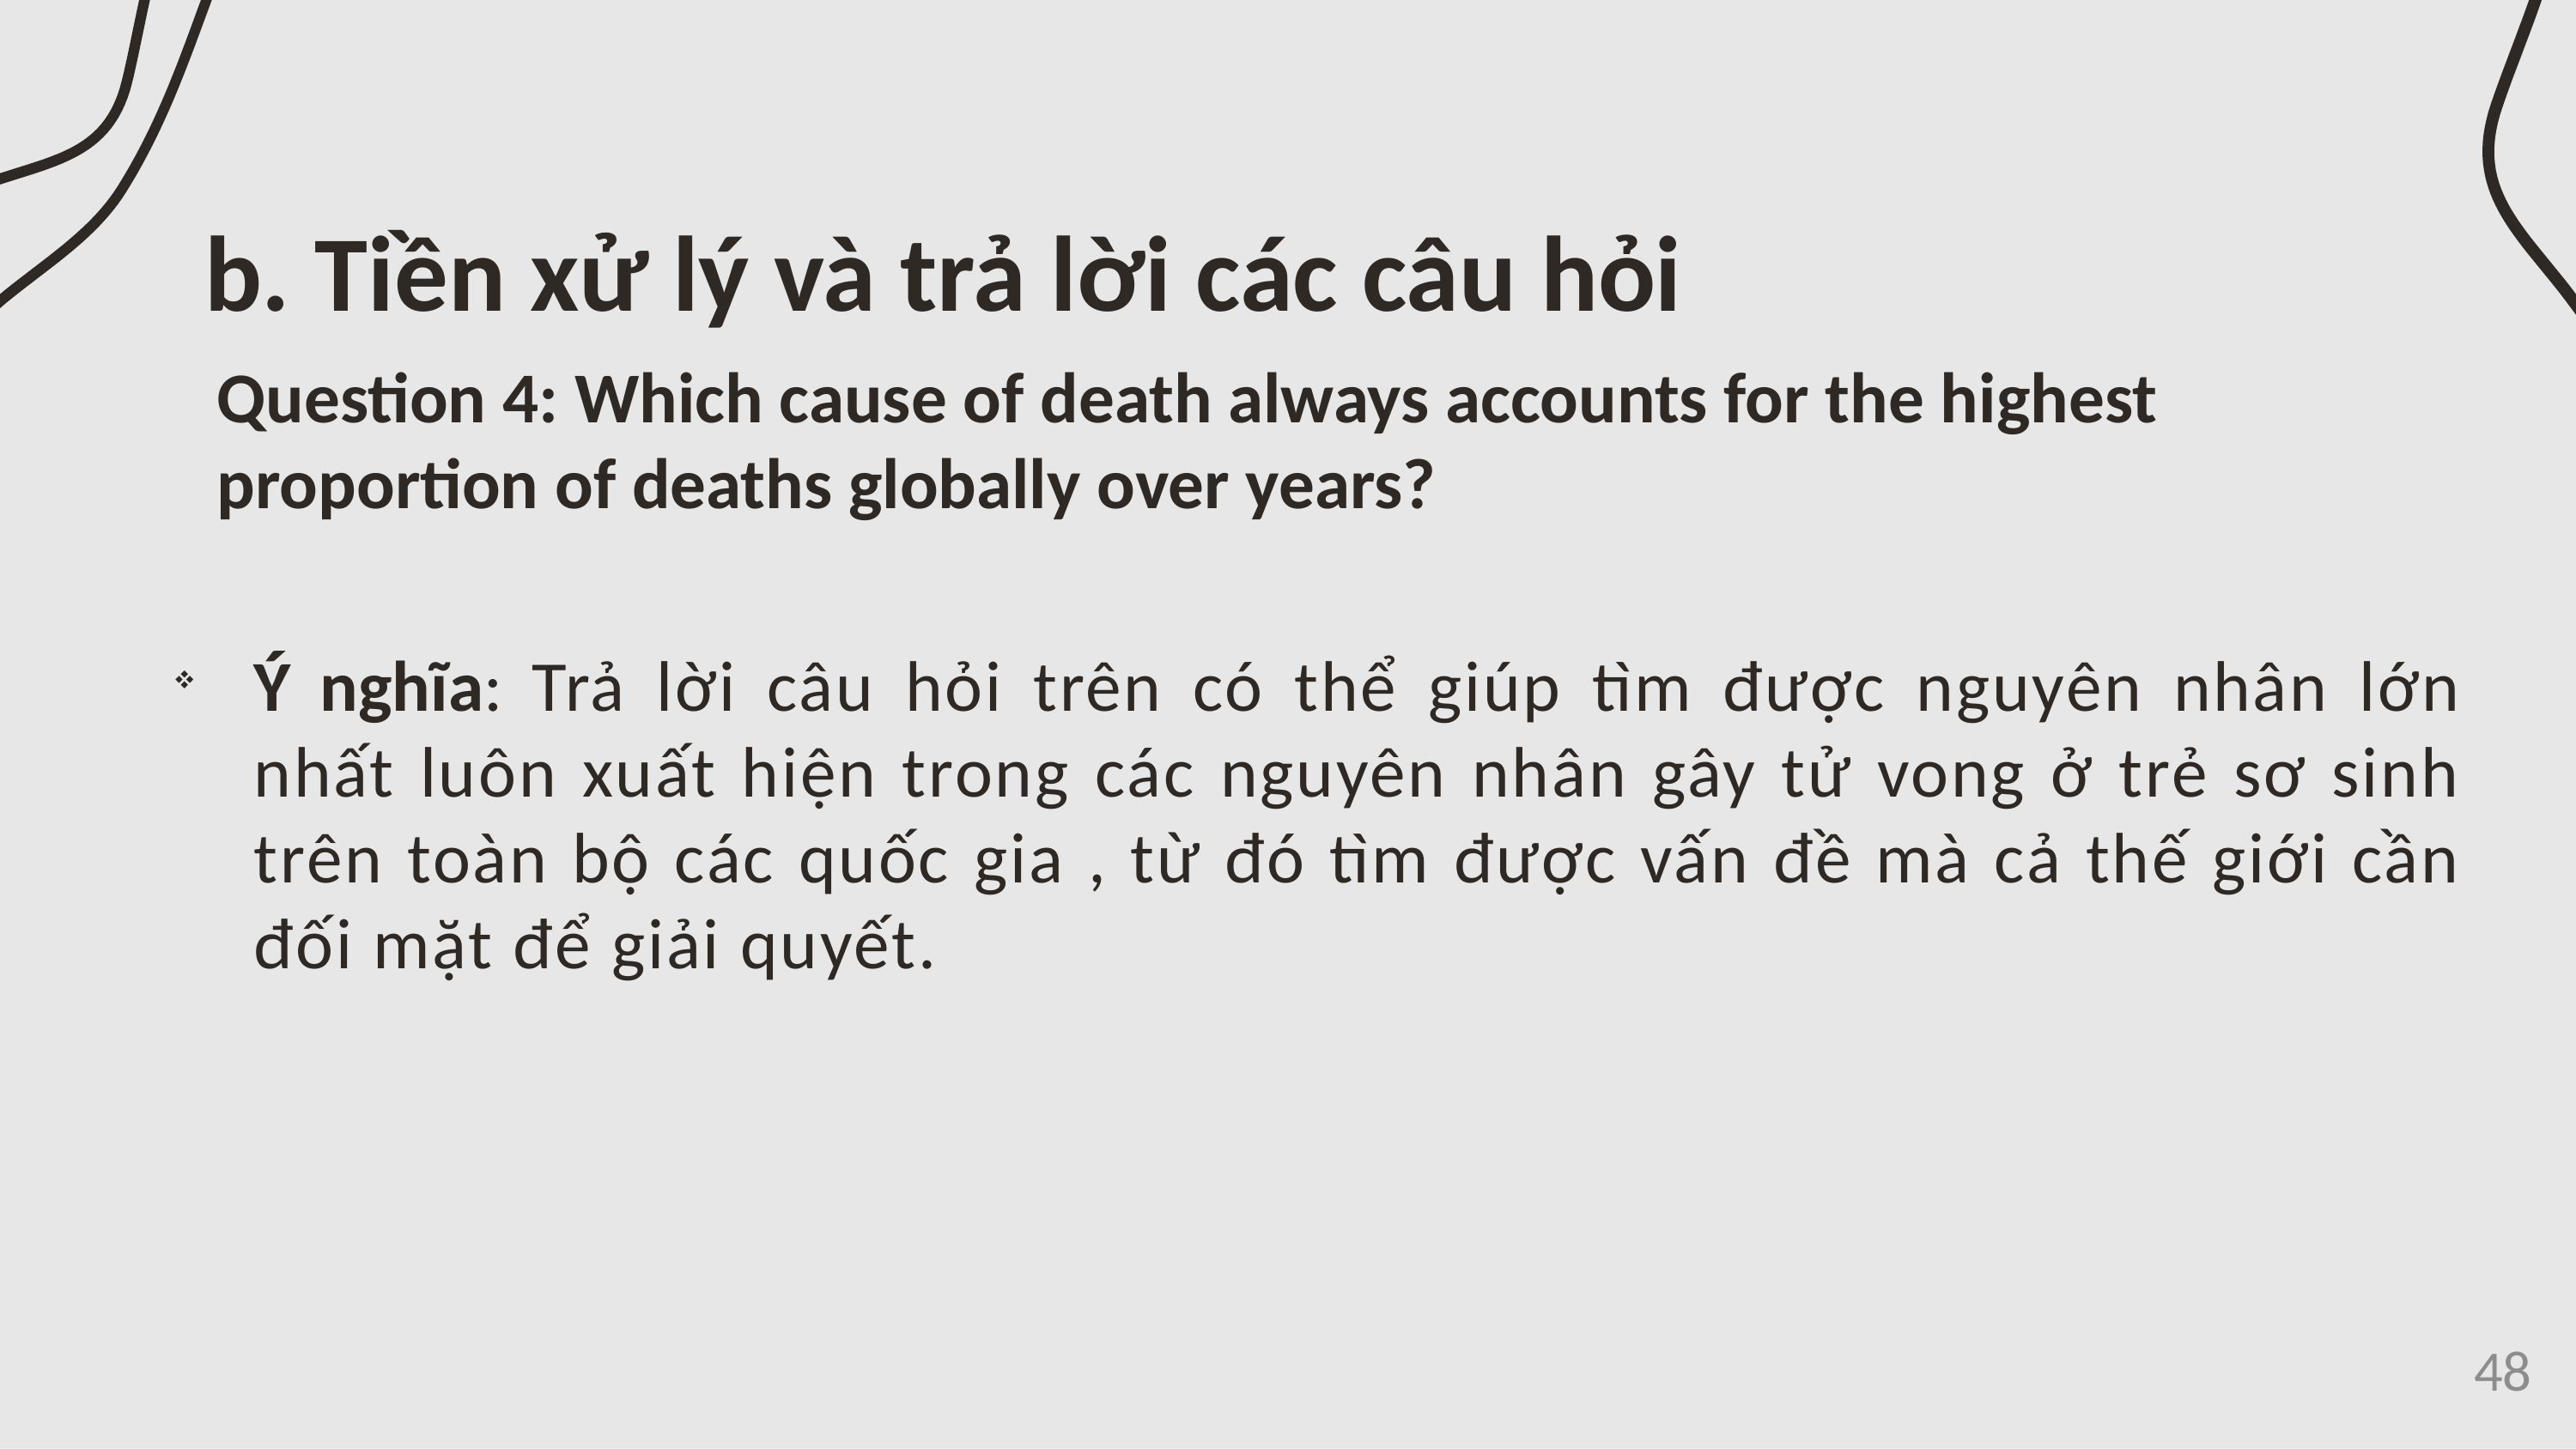

# b. Tiền xử lý và trả lời các câu hỏi
Question 4: Which cause of death always accounts for the highest proportion of deaths globally over years?
Ý nghĩa: Trả lời câu hỏi trên có thể giúp tìm được nguyên nhân lớn nhất luôn xuất hiện trong các nguyên nhân gây tử vong ở trẻ sơ sinh trên toàn bộ các quốc gia , từ đó tìm được vấn đề mà cả thế giới cần đối mặt để giải quyết.
48